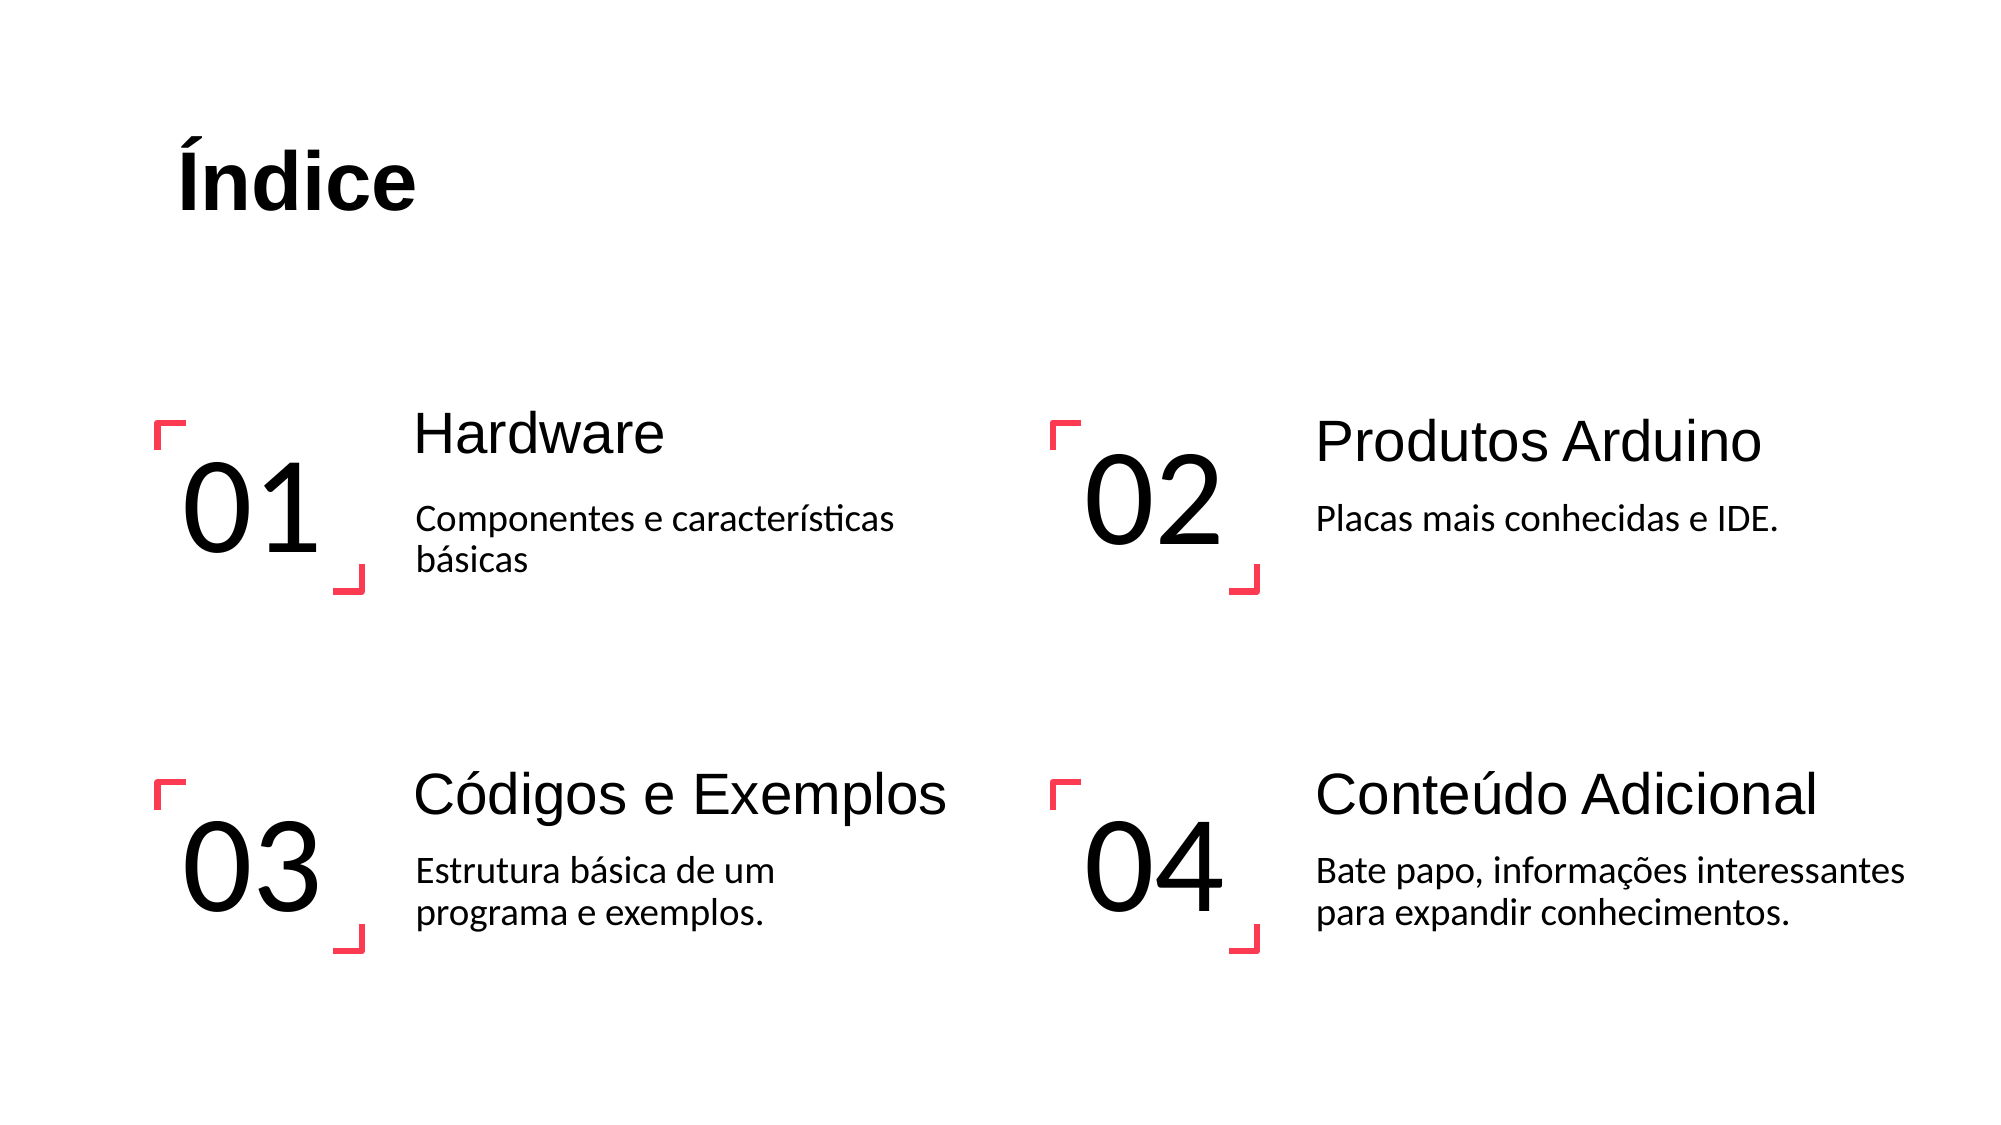

Índice
Hardware
Produtos Arduino

# 01
02
Componentes e características básicas
Placas mais conhecidas e IDE.

Códigos e Exemplos
Conteúdo Adicional

03
04
Estrutura básica de um programa e exemplos.
Bate papo, informações interessantes para expandir conhecimentos.